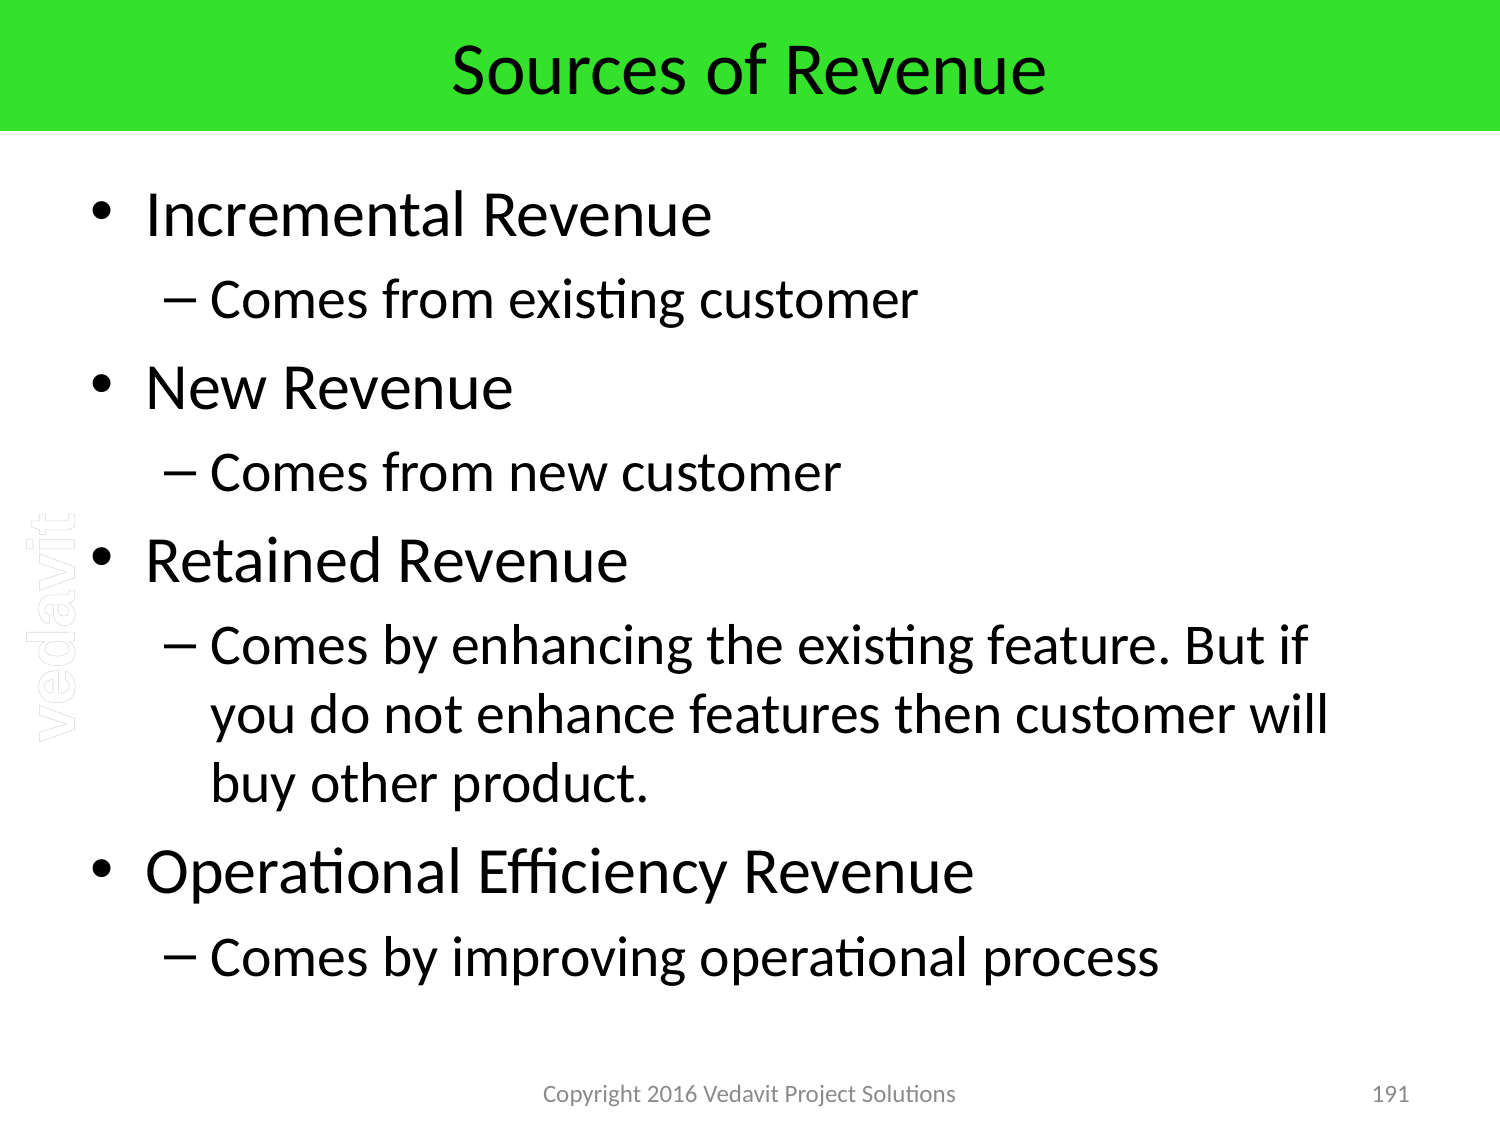

# Sources of Revenue
Incremental Revenue
Comes from existing customer
New Revenue
Comes from new customer
Retained Revenue
Comes by enhancing the existing feature. But if you do not enhance features then customer will buy other product.
Operational Efficiency Revenue
Comes by improving operational process
Copyright 2016 Vedavit Project Solutions
191